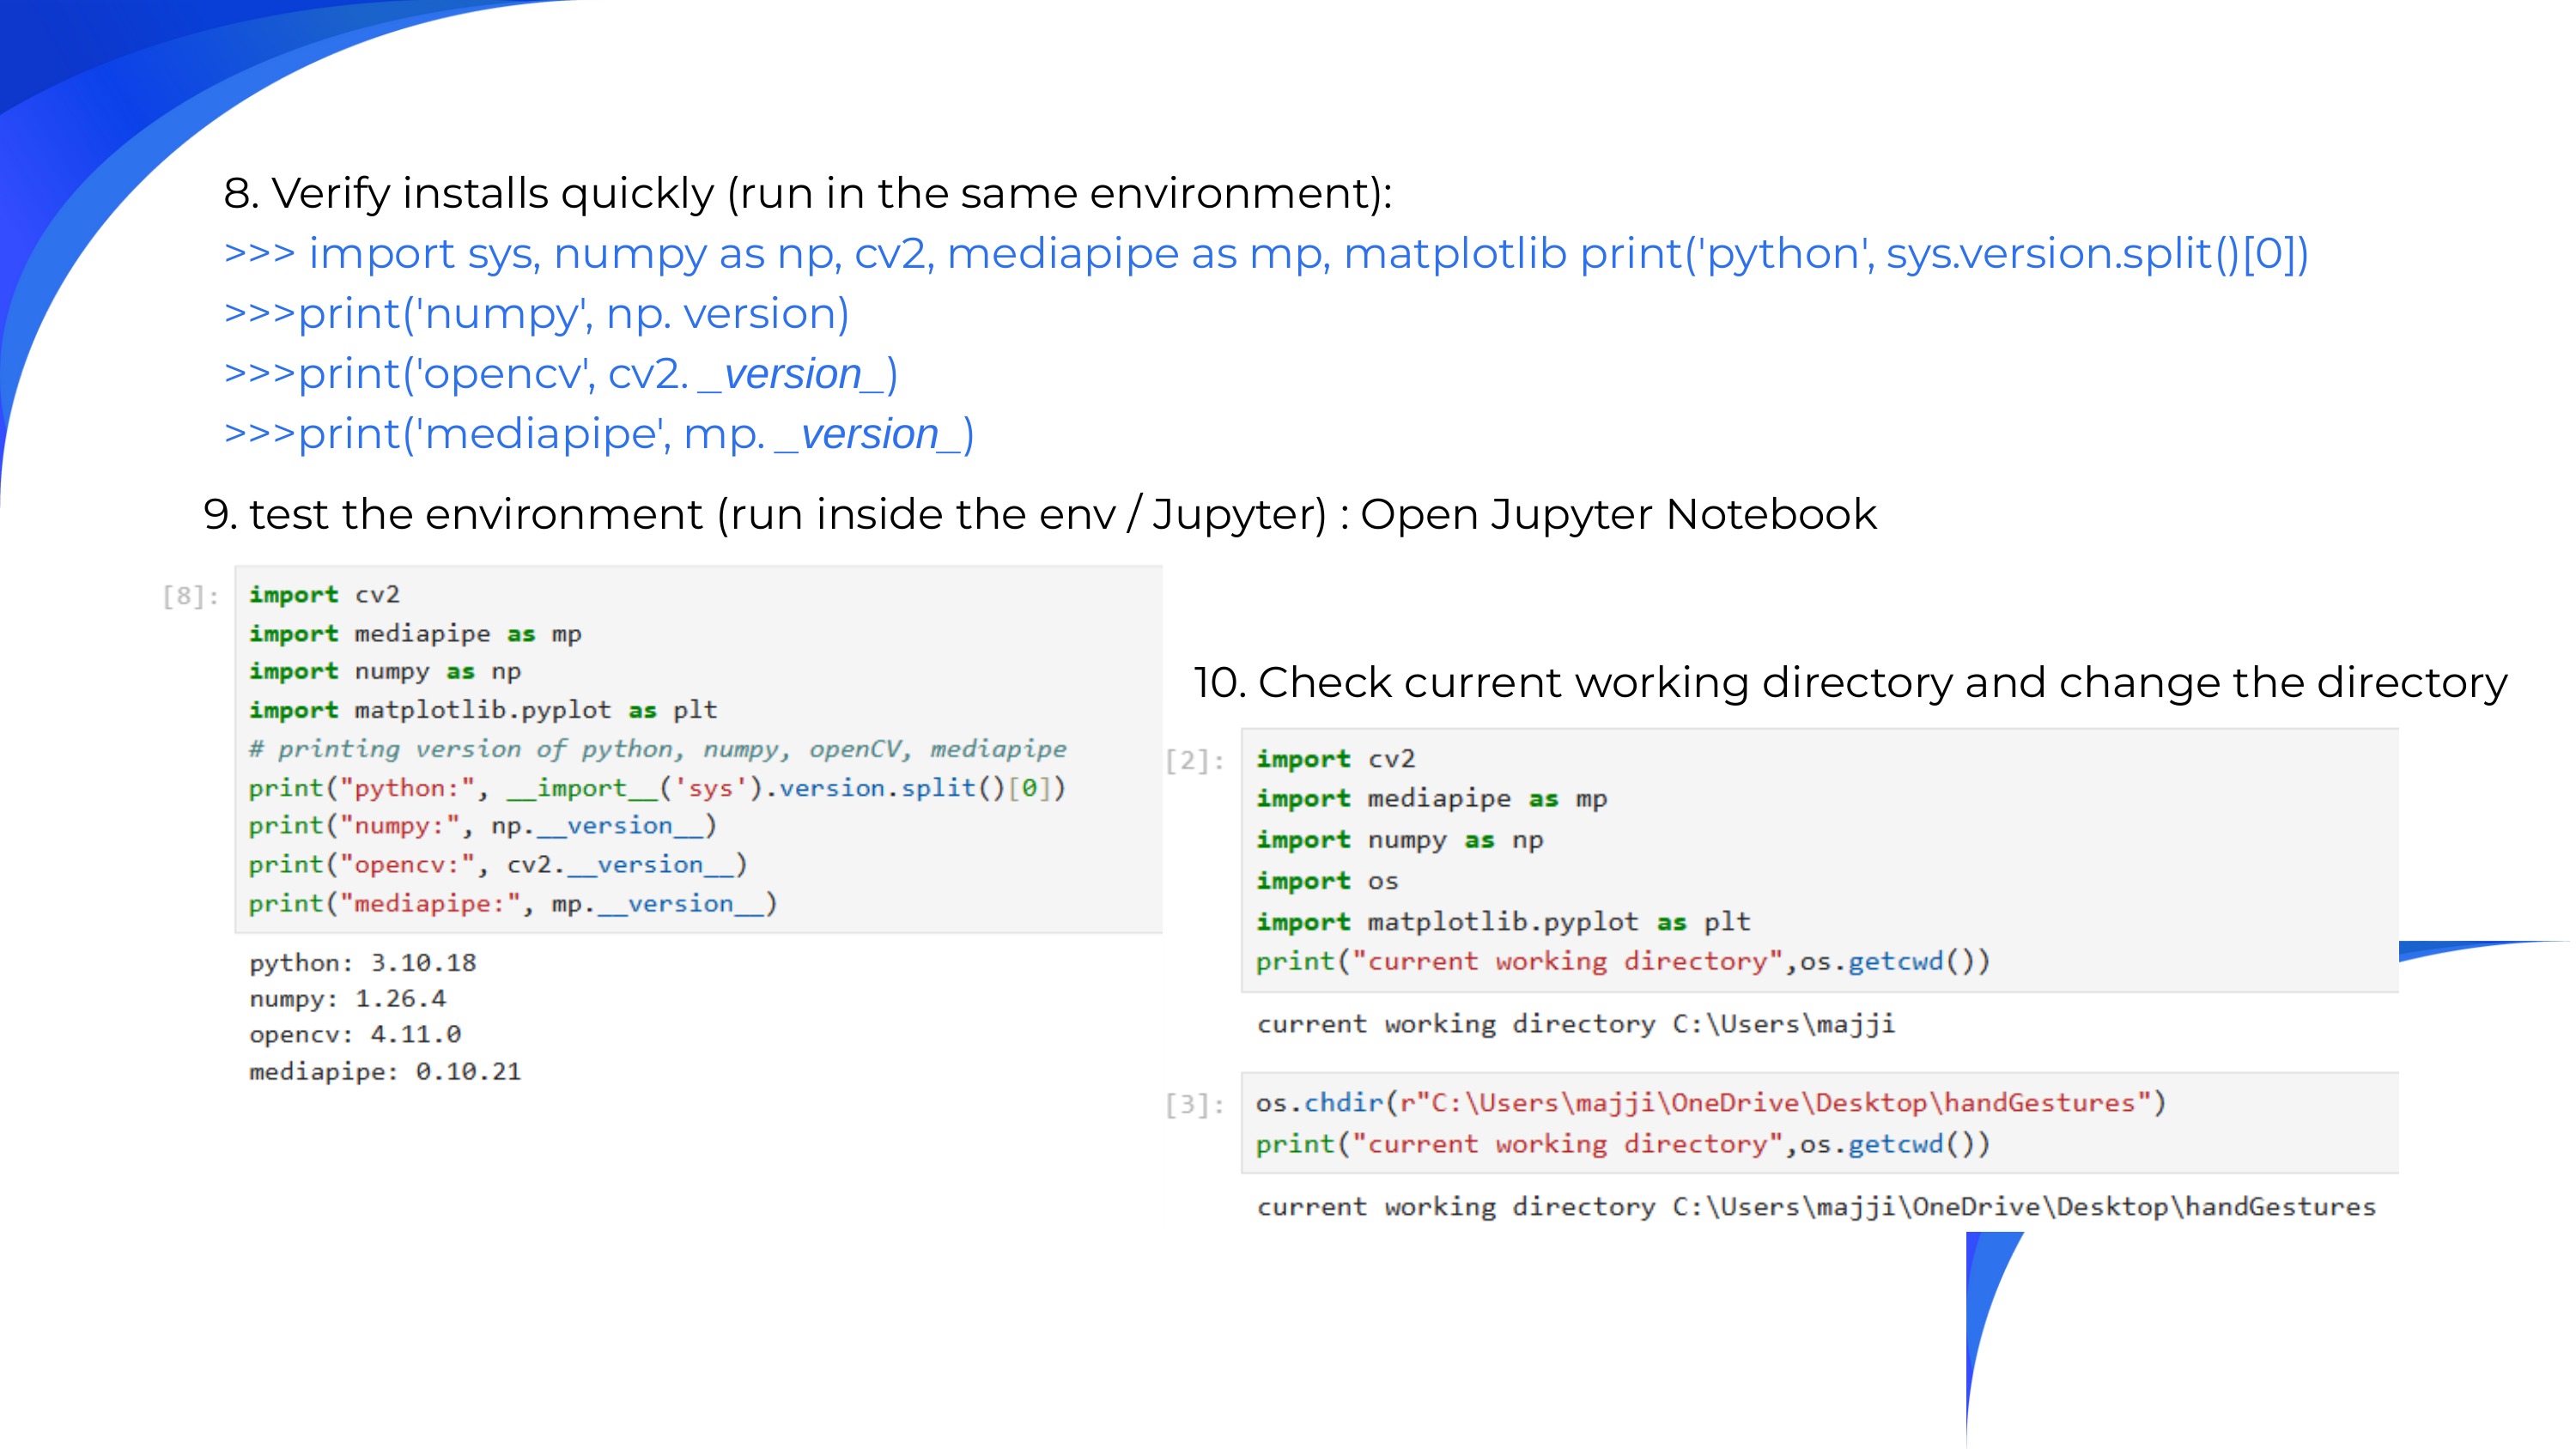

8. Verify installs quickly (run in the same environment):
>>> import sys, numpy as np, cv2, mediapipe as mp, matplotlib print('python', sys.version.split()[0])
>>>print('numpy', np. version)
>>>print('opencv', cv2. _version_)
>>>print('mediapipe', mp. _version_)

9. test the environment (run inside the env / Jupyter) : Open Jupyter Notebook

10. Check current working directory and change the directory

3